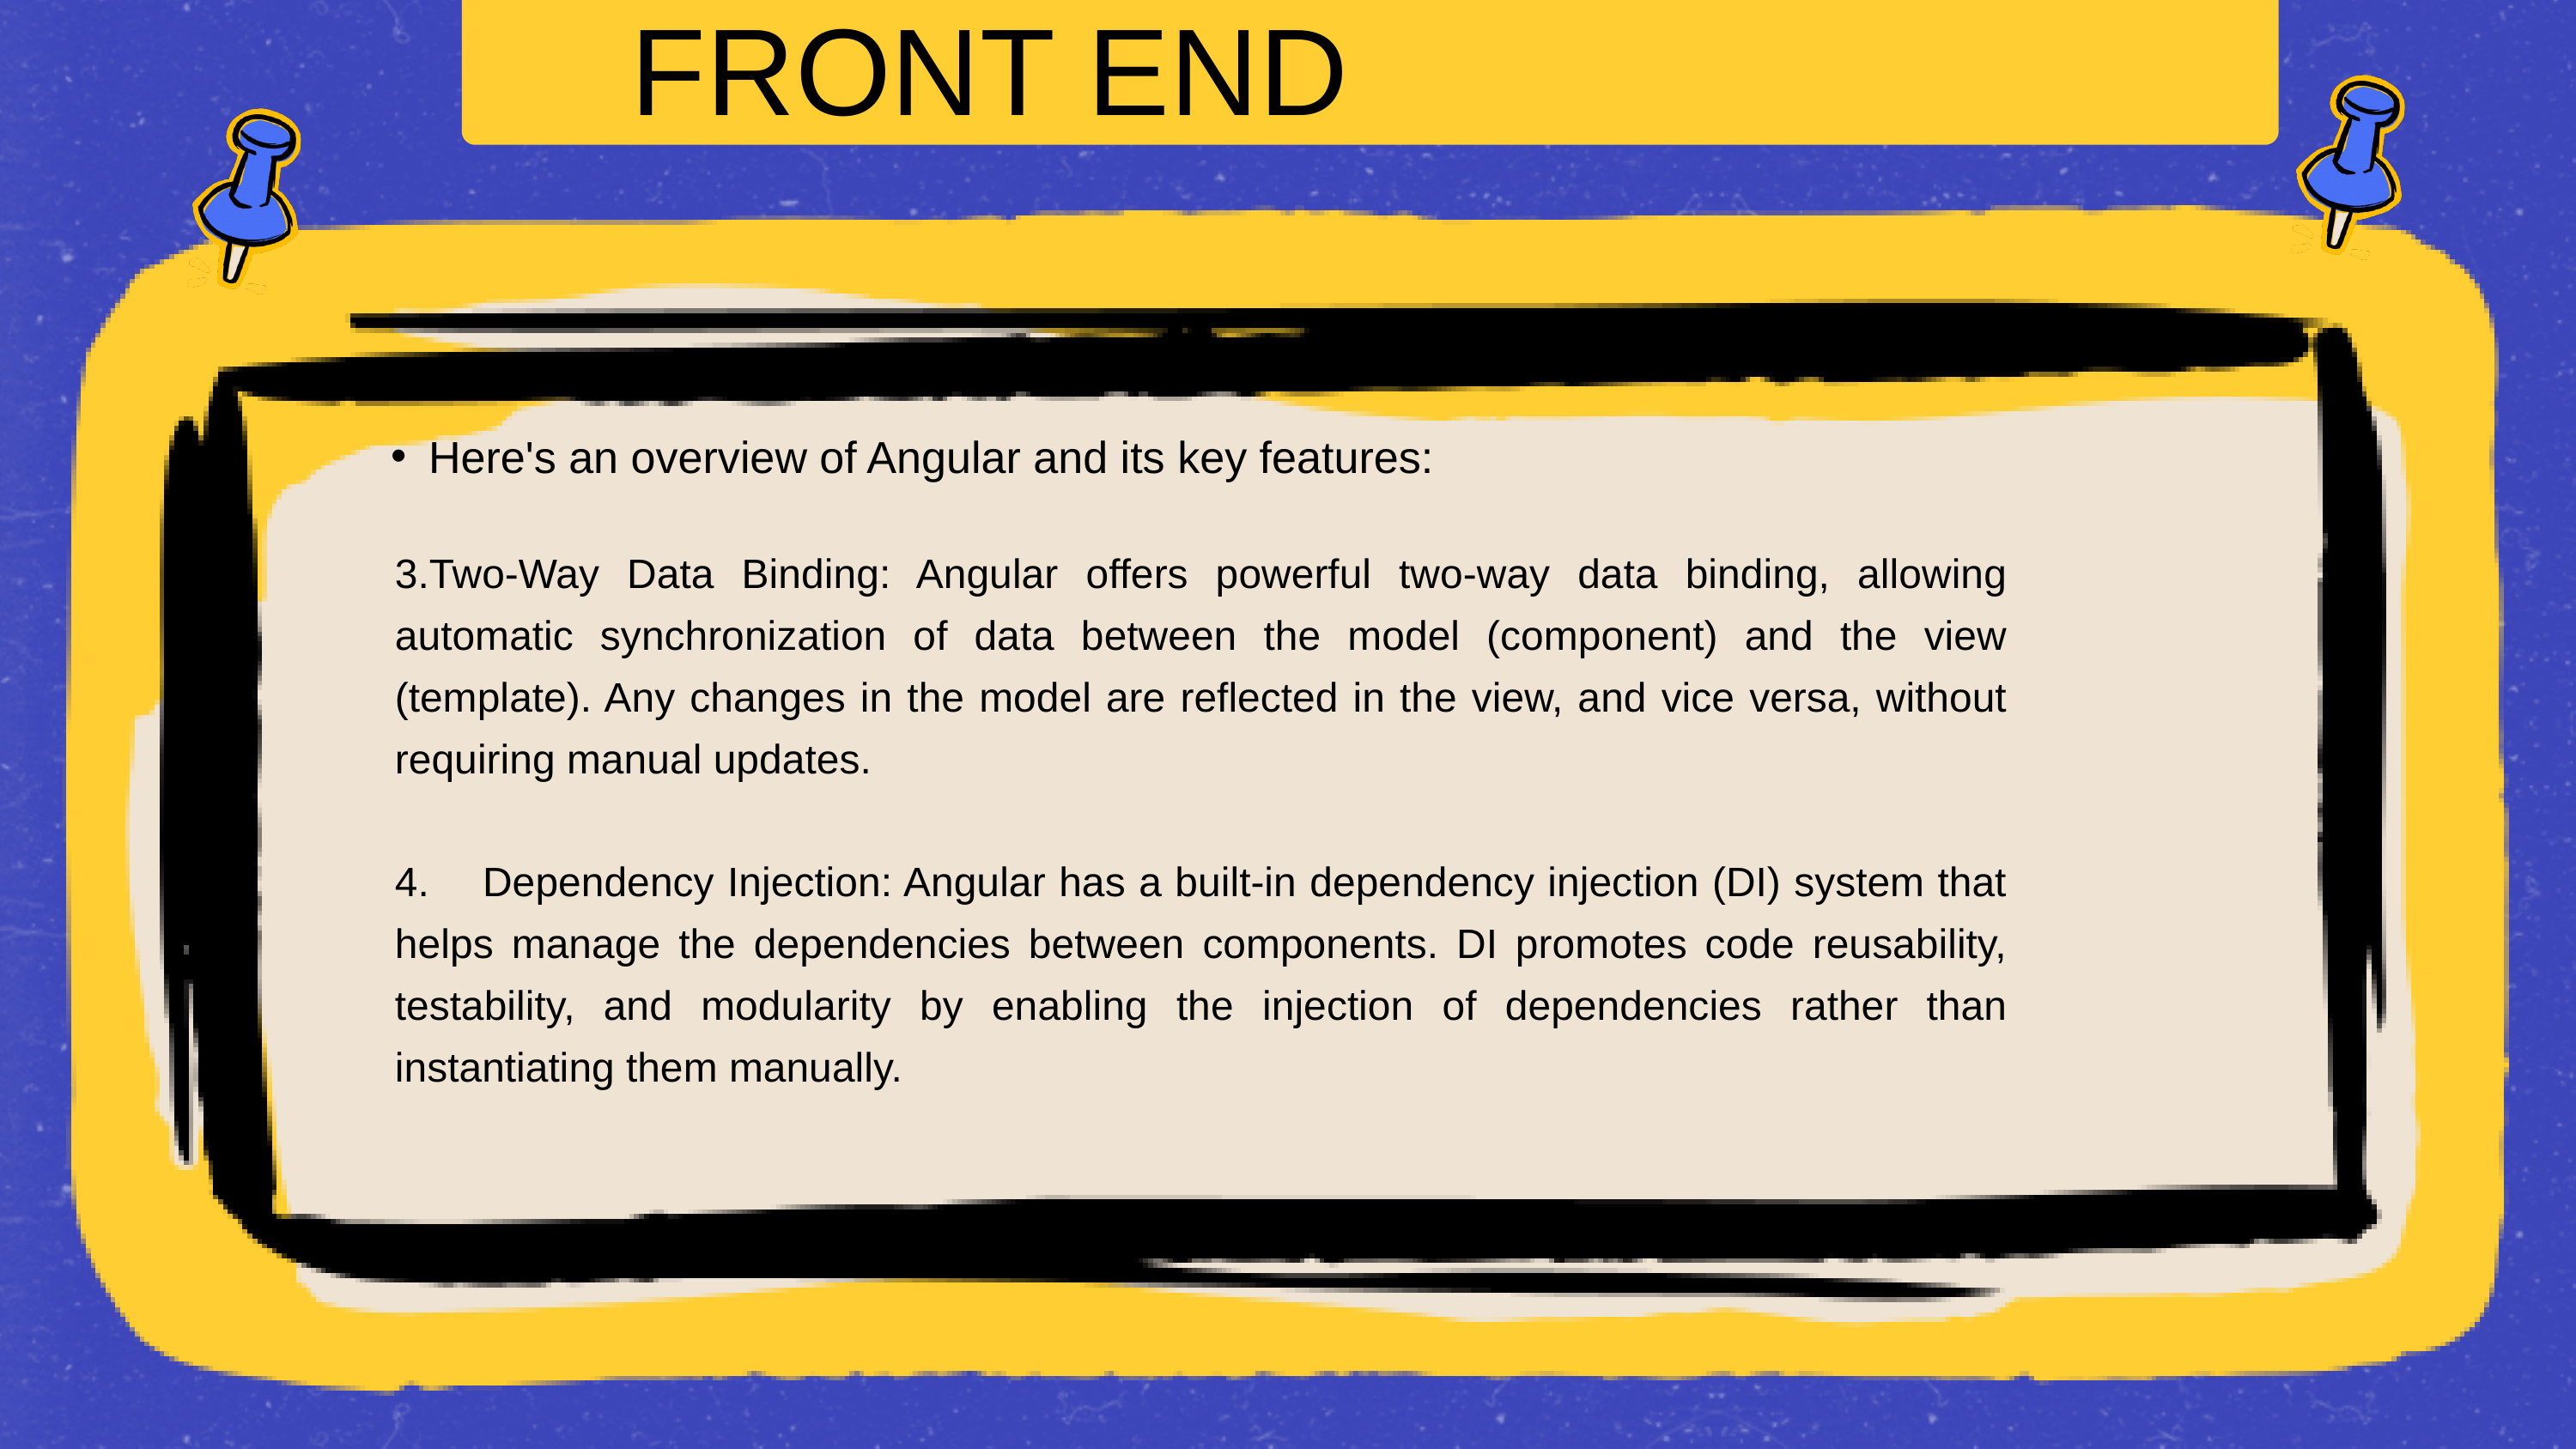

FRONT END

Here's an overview of Angular and its key features:

3.Two-Way Data Binding: Angular offers powerful two-way data binding, allowing automatic synchronization of data between the model (component) and the view (template). Any changes in the model are reflected in the view, and vice versa, without requiring manual updates.

4.    Dependency Injection: Angular has a built-in dependency injection (DI) system that helps manage the dependencies between components. DI promotes code reusability, testability, and modularity by enabling the injection of dependencies rather than instantiating them manually.